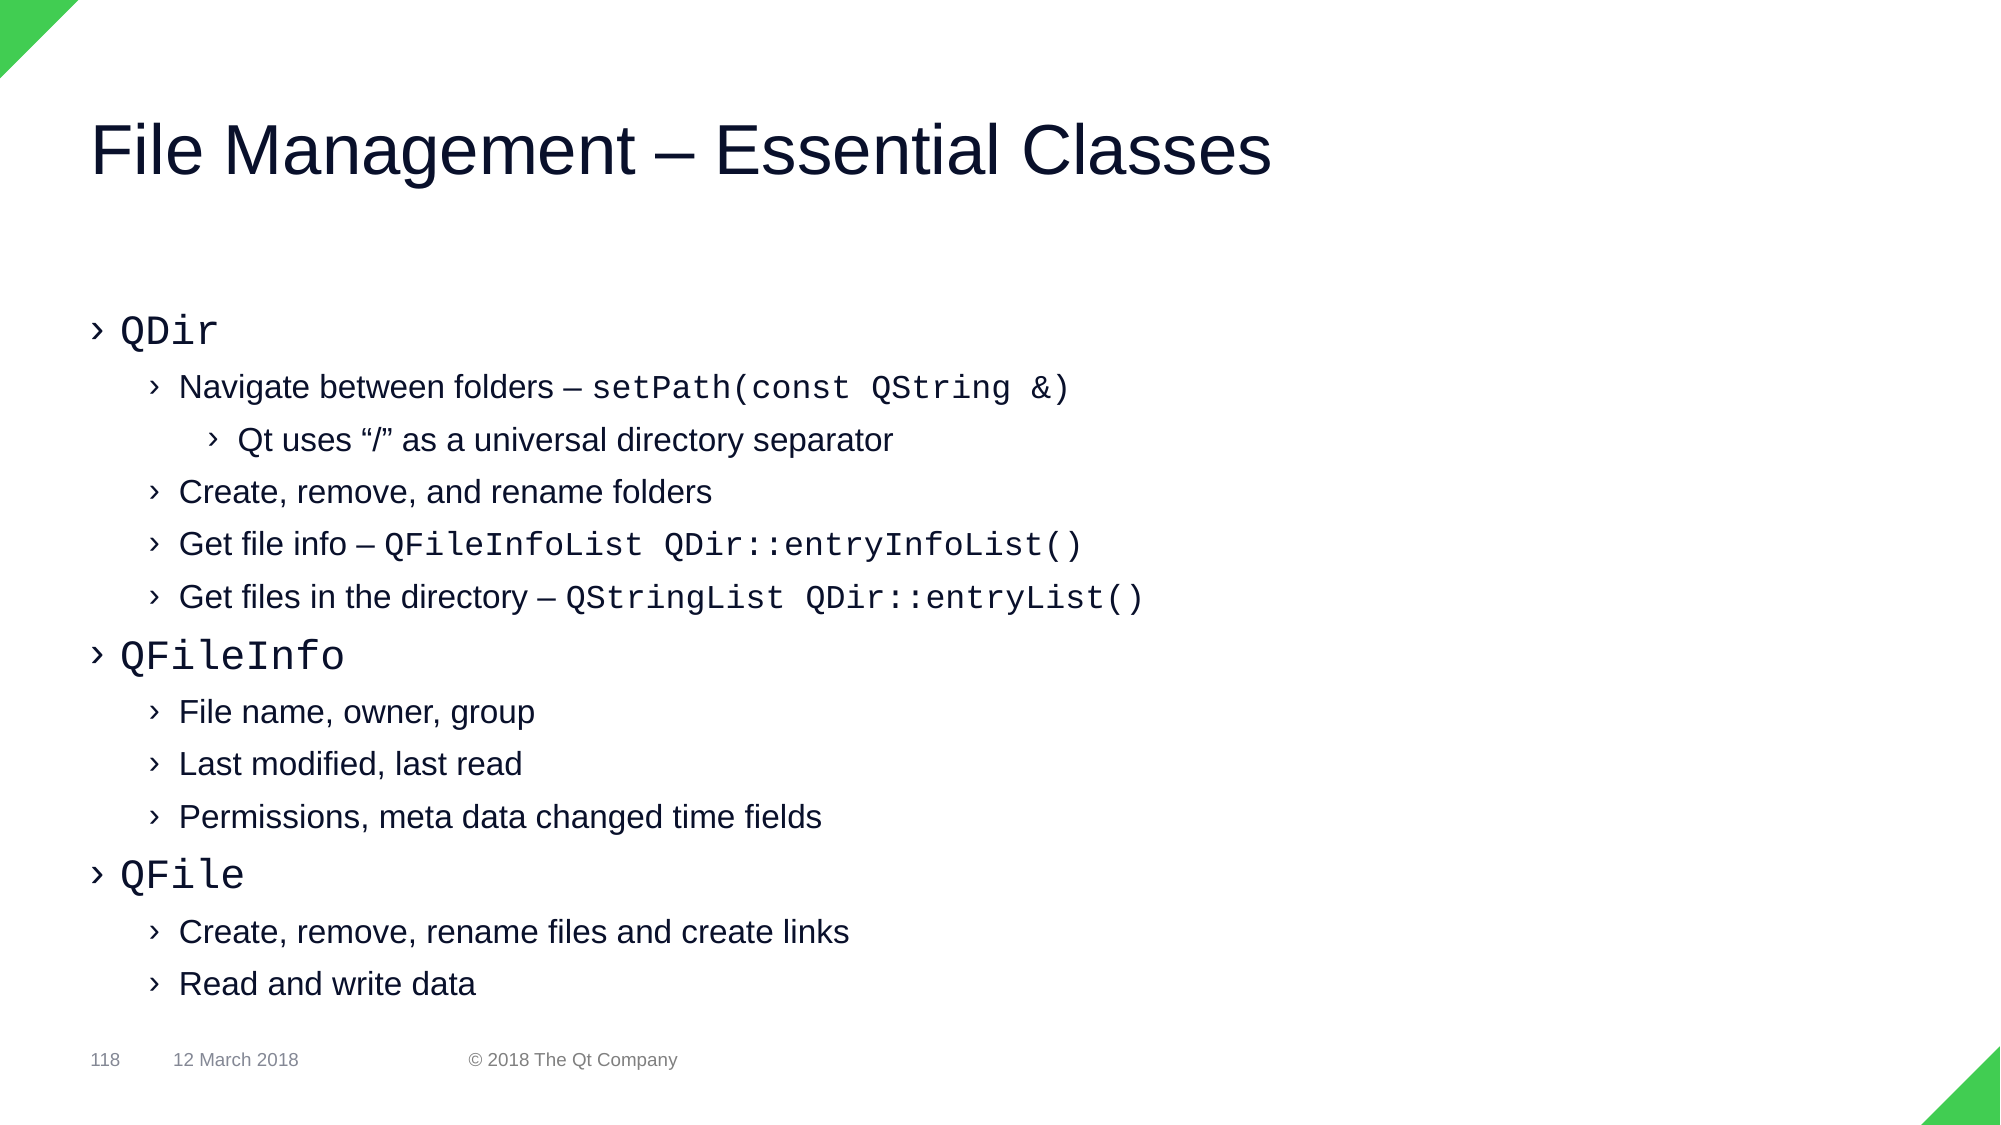

# File Management – Essential Classes
QDir
Navigate between folders – setPath(const QString &)
Qt uses “/” as a universal directory separator
Create, remove, and rename folders
Get file info – QFileInfoList QDir::entryInfoList()
Get files in the directory – QStringList QDir::entryList()
QFileInfo
File name, owner, group
Last modified, last read
Permissions, meta data changed time fields
QFile
Create, remove, rename files and create links
Read and write data
118
12 March 2018
© 2018 The Qt Company